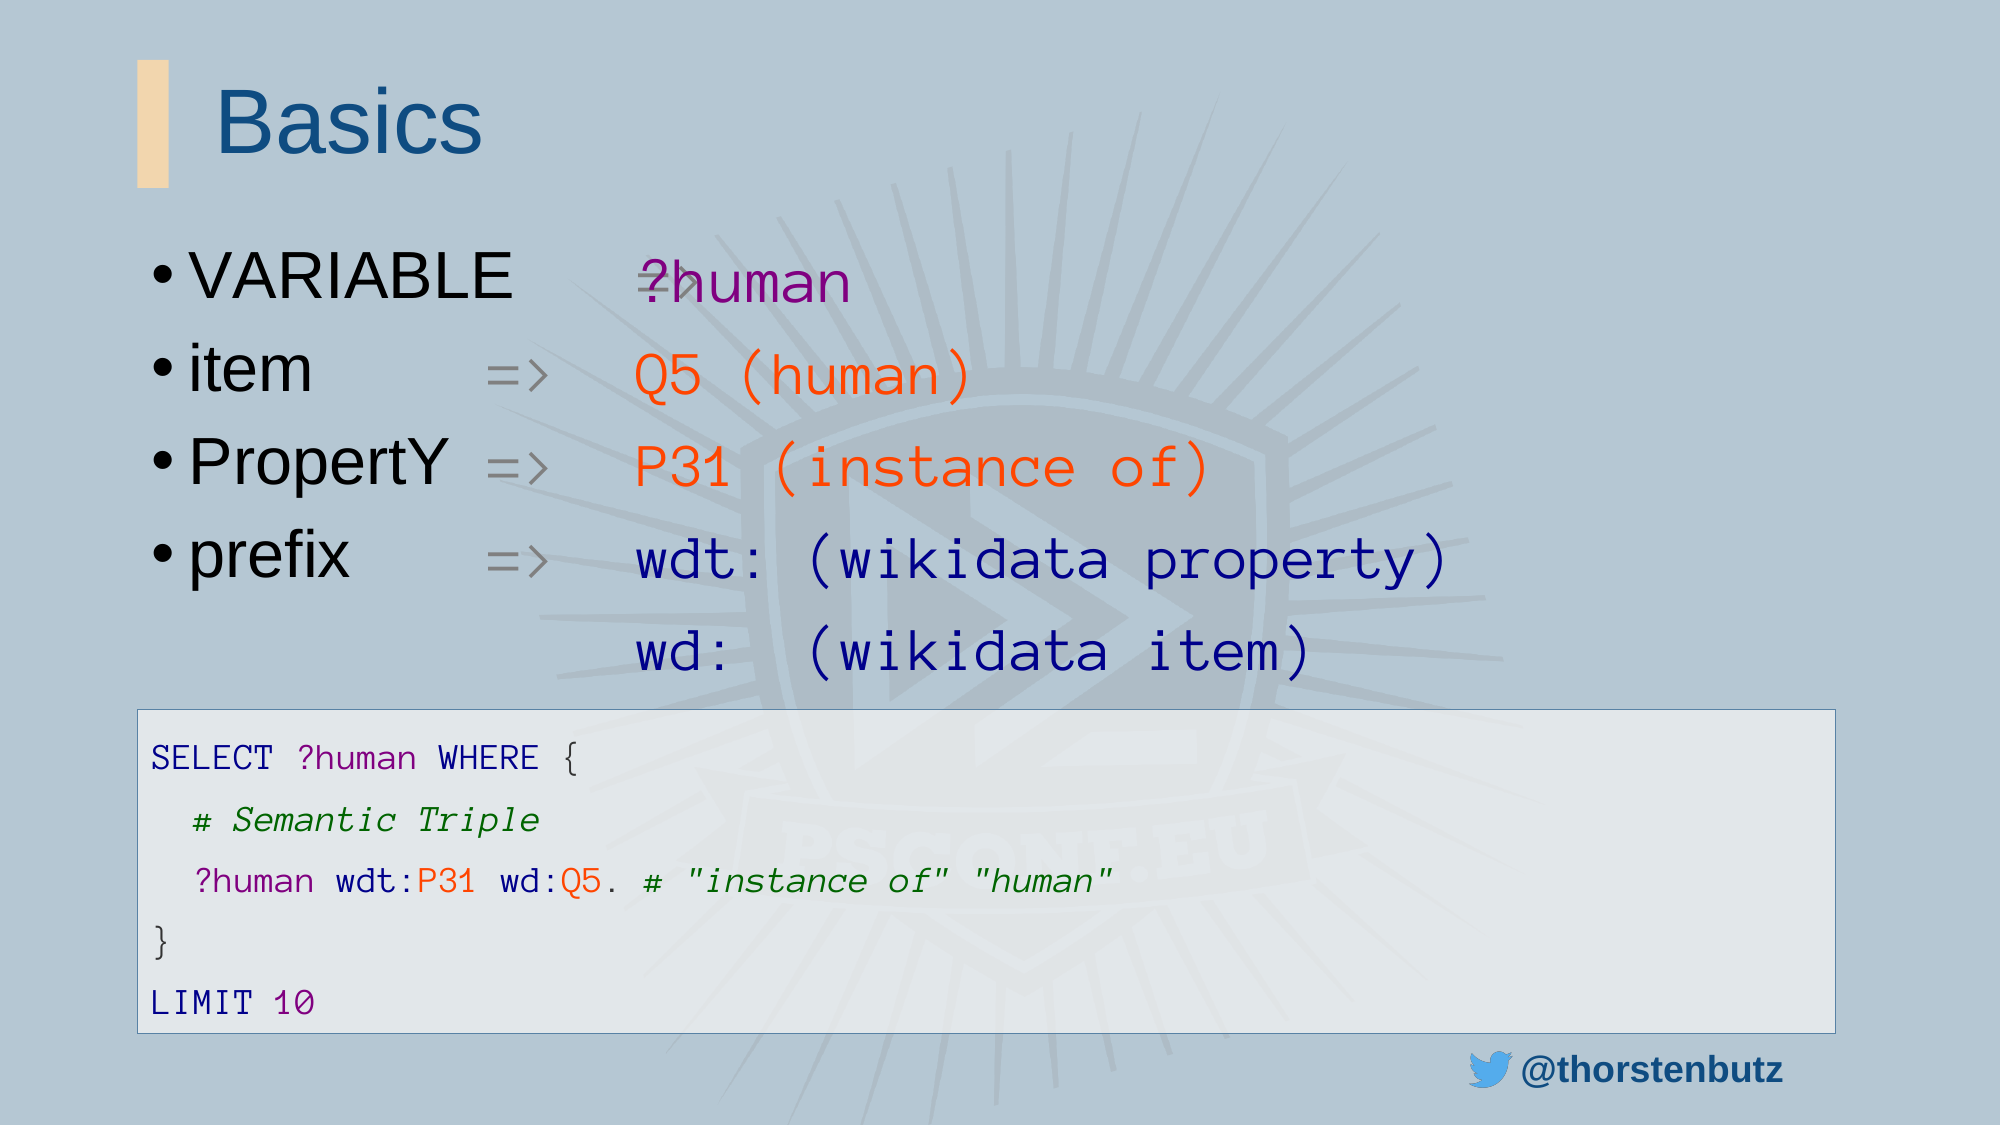

# Basics
VARIABLE	=>
item 	 	=>
PropertY 	=>
prefix 	=>
?human
Q5 (human)
P31 (instance of)
wdt: (wikidata property)
wd:  (wikidata item)
SELECT ?human WHERE {
  # Semantic Triple
  ?human wdt:P31 wd:Q5. # "instance of" "human"
}
LIMIT 10
@thorstenbutz